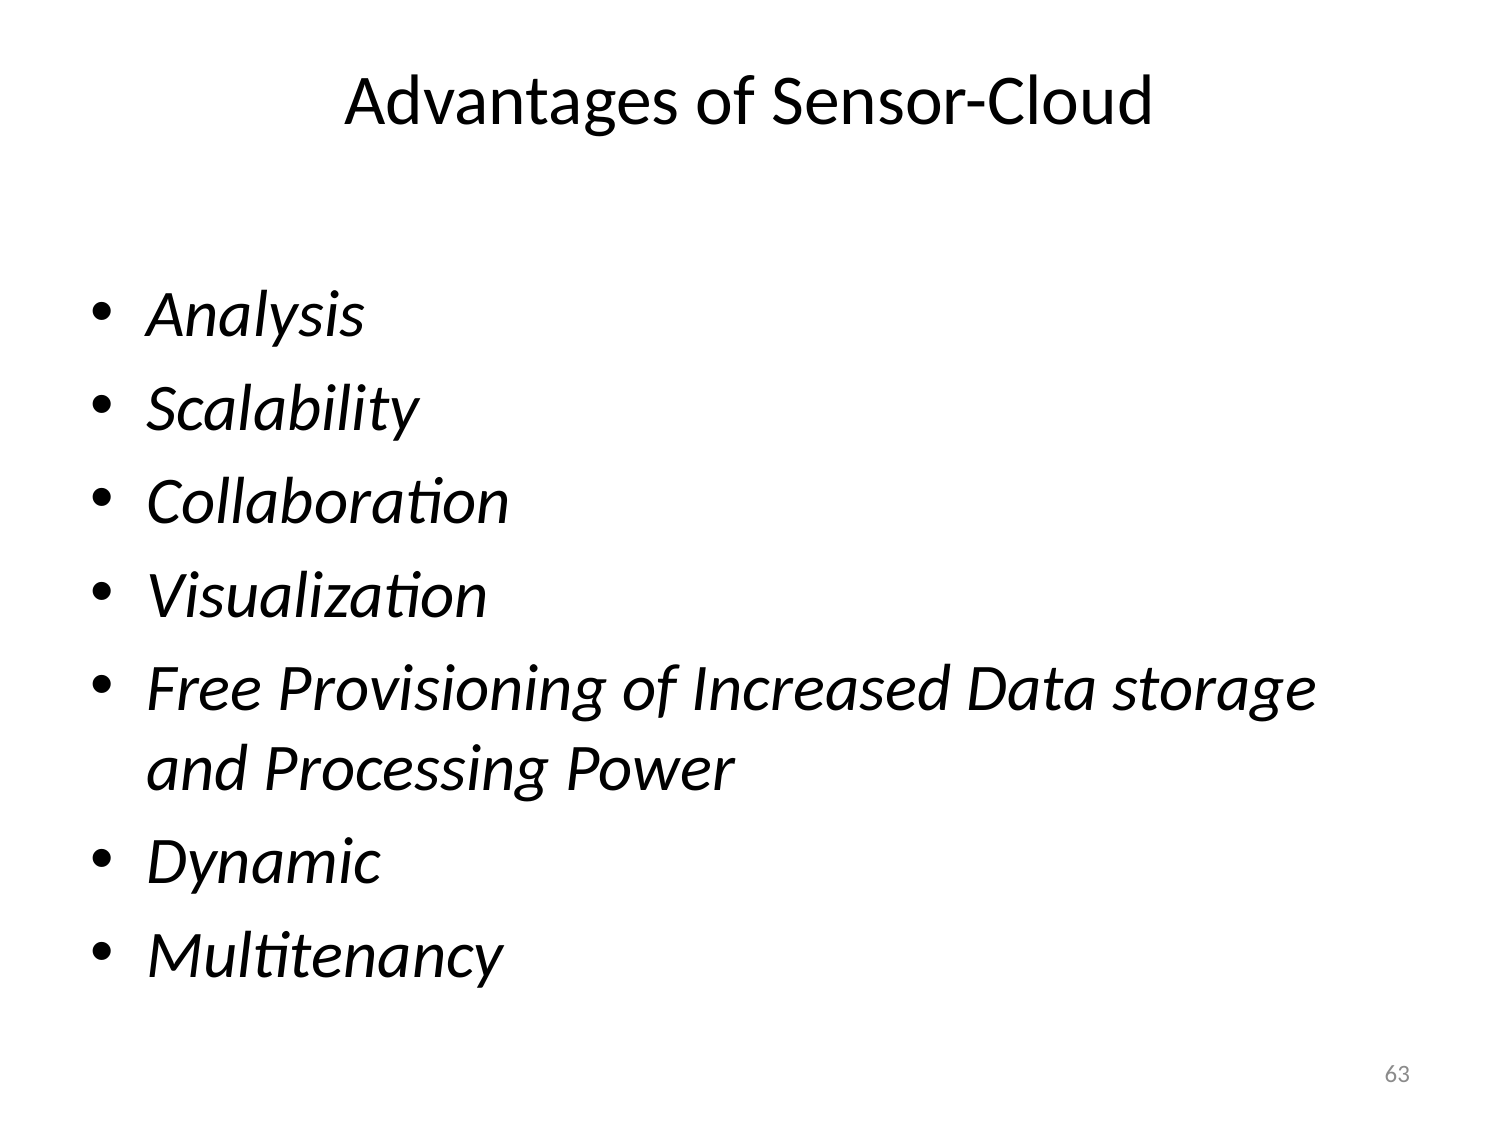

# Advantages of Sensor-Cloud
Analysis
Scalability
Collaboration
Visualization
Free Provisioning of Increased Data storage and Processing Power
Dynamic
Multitenancy
63